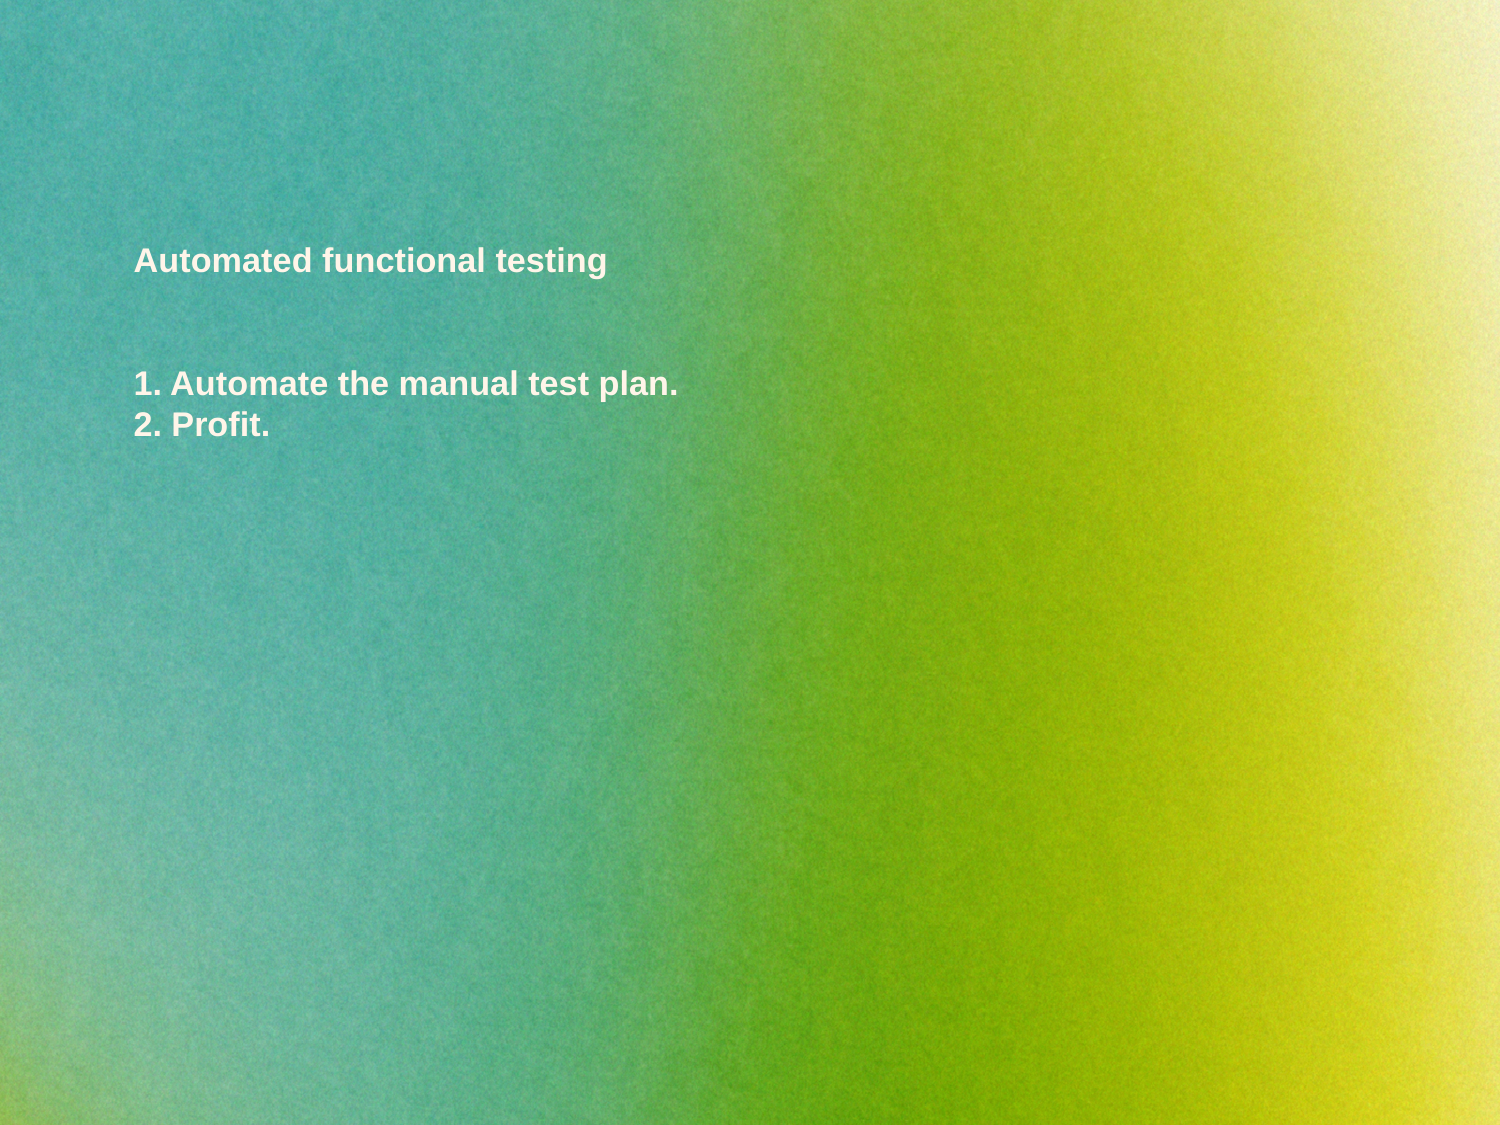

# Automated functional testing 1. Automate the manual test plan. 2. Profit.